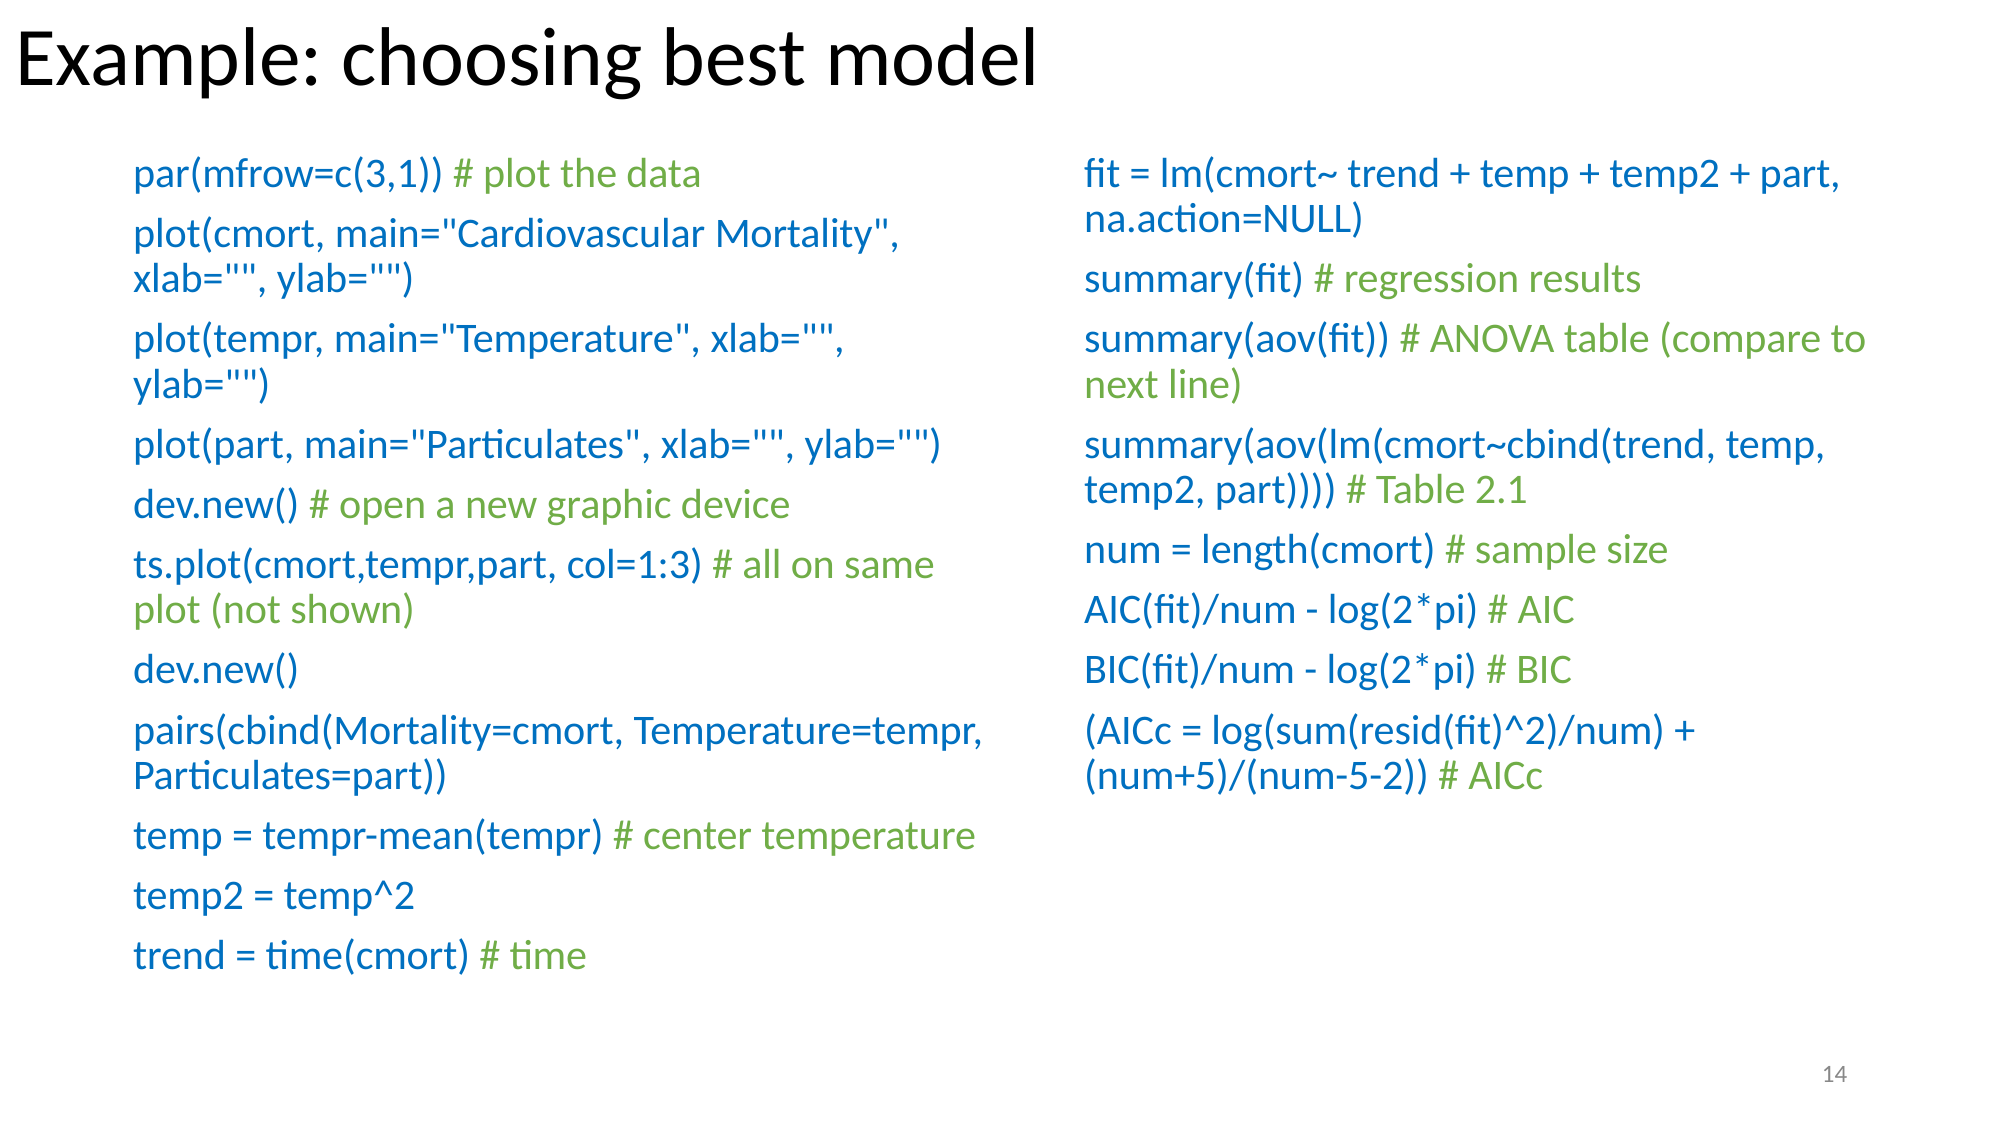

# Example: choosing best model
par(mfrow=c(3,1)) # plot the data
plot(cmort, main="Cardiovascular Mortality", xlab="", ylab="")
plot(tempr, main="Temperature", xlab="", ylab="")
plot(part, main="Particulates", xlab="", ylab="")
dev.new() # open a new graphic device
ts.plot(cmort,tempr,part, col=1:3) # all on same plot (not shown)
dev.new()
pairs(cbind(Mortality=cmort, Temperature=tempr, Particulates=part))
temp = tempr-mean(tempr) # center temperature
temp2 = temp^2
trend = time(cmort) # time
fit = lm(cmort~ trend + temp + temp2 + part, na.action=NULL)
summary(fit) # regression results
summary(aov(fit)) # ANOVA table (compare to next line)
summary(aov(lm(cmort~cbind(trend, temp, temp2, part)))) # Table 2.1
num = length(cmort) # sample size
AIC(fit)/num - log(2*pi) # AIC
BIC(fit)/num - log(2*pi) # BIC
(AICc = log(sum(resid(fit)^2)/num) + (num+5)/(num-5-2)) # AICc

14